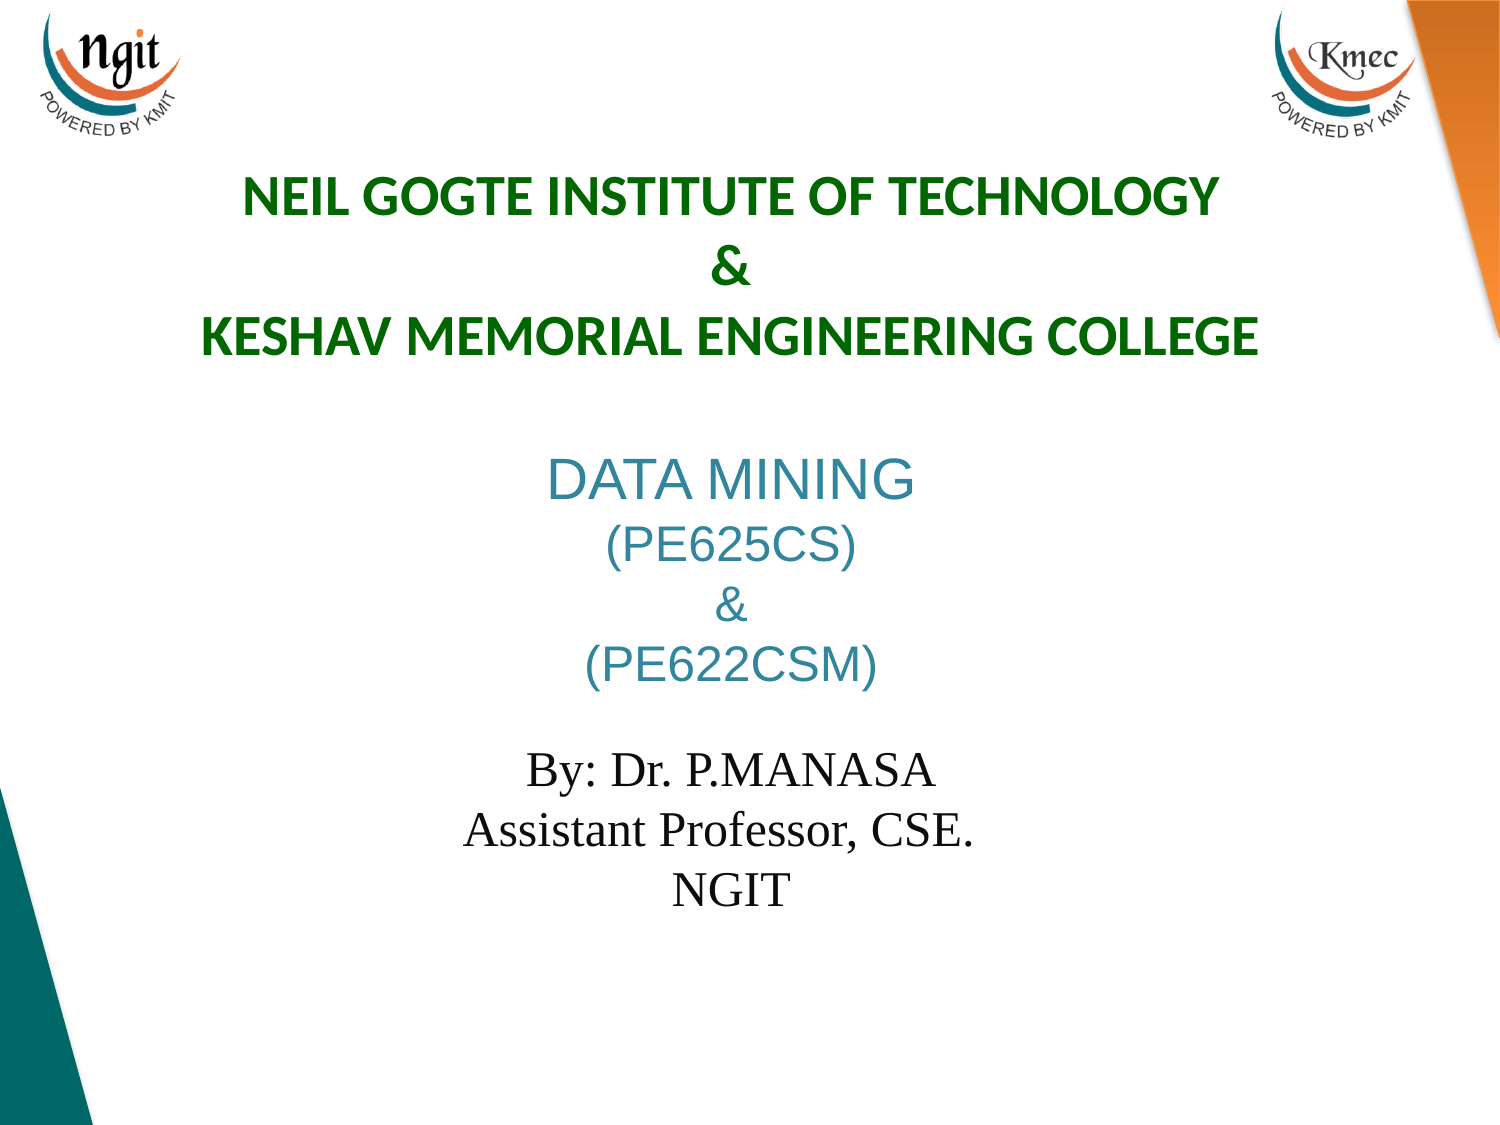

# NEIL GOGTE INSTITUTE OF TECHNOLOGY & KESHAV MEMORIAL ENGINEERING COLLEGE
DATA MINING
(PE625CS)
&
(PE622CSM)

By: Dr. P.MANASA
Assistant Professor, CSE.
NGIT